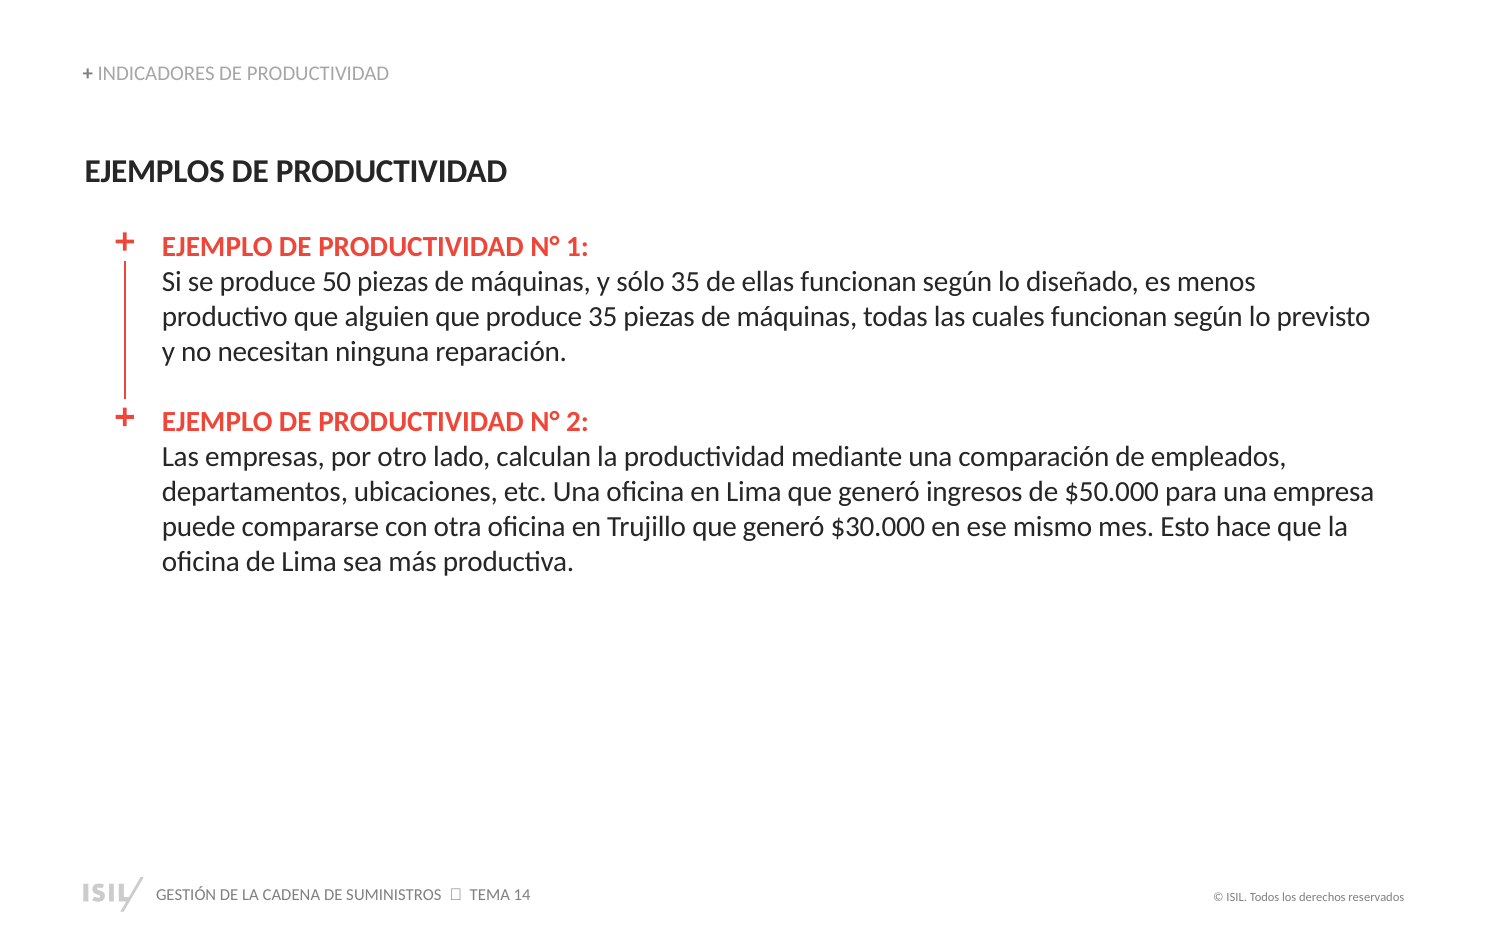

+ INDICADORES DE PRODUCTIVIDAD
EJEMPLOS DE PRODUCTIVIDAD
EJEMPLO DE PRODUCTIVIDAD N° 1:
Si se produce 50 piezas de máquinas, y sólo 35 de ellas funcionan según lo diseñado, es menos productivo que alguien que produce 35 piezas de máquinas, todas las cuales funcionan según lo previsto y no necesitan ninguna reparación.

EJEMPLO DE PRODUCTIVIDAD N° 2:
Las empresas, por otro lado, calculan la productividad mediante una comparación de empleados, departamentos, ubicaciones, etc. Una oficina en Lima que generó ingresos de $50.000 para una empresa puede compararse con otra oficina en Trujillo que generó $30.000 en ese mismo mes. Esto hace que la oficina de Lima sea más productiva.